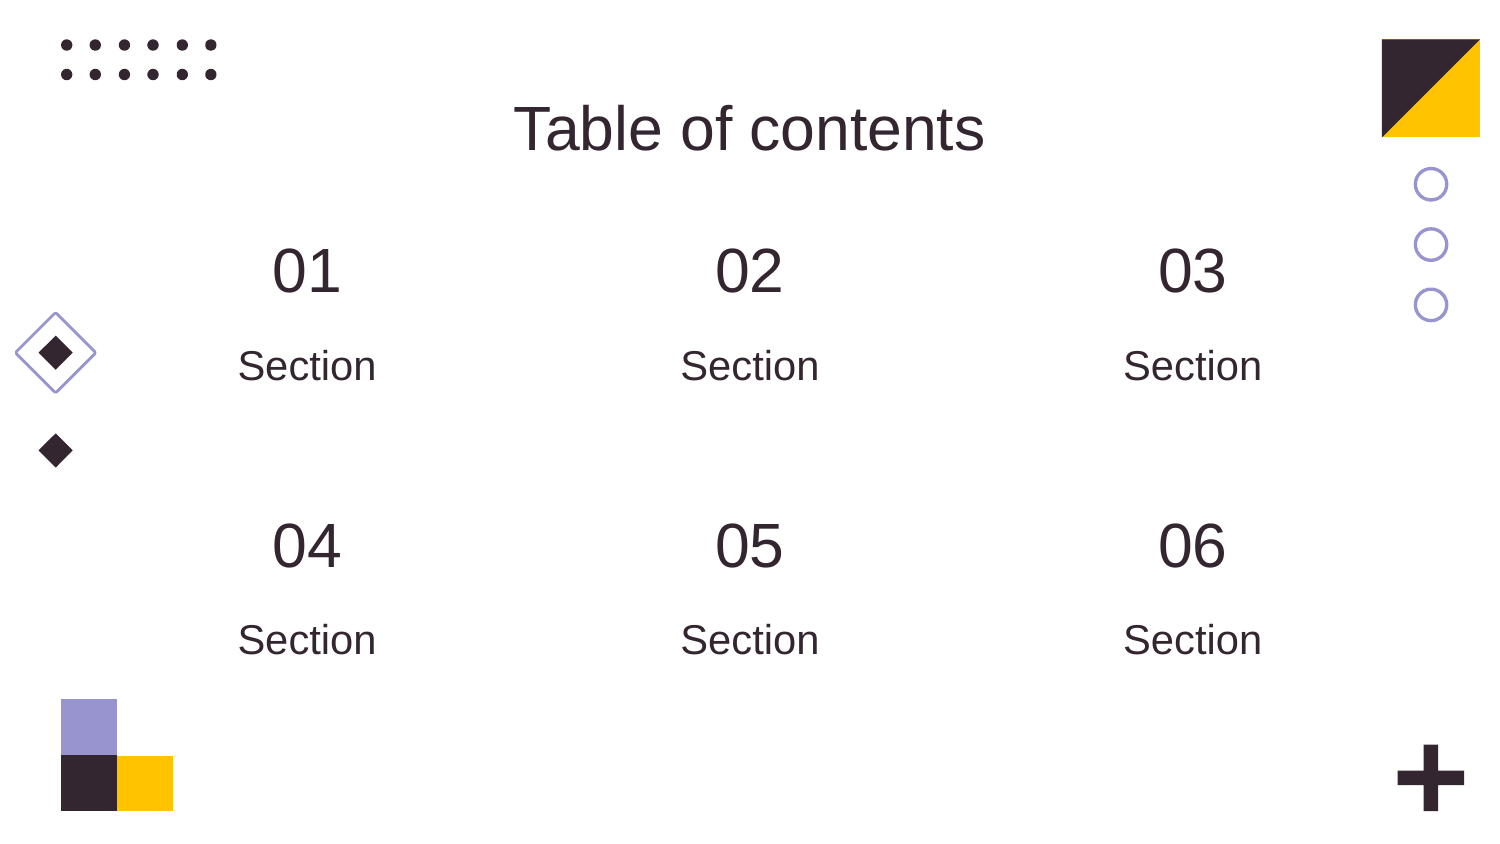

# Table of contents
01
02
03
Section
Section
Section
04
05
06
Section
Section
Section